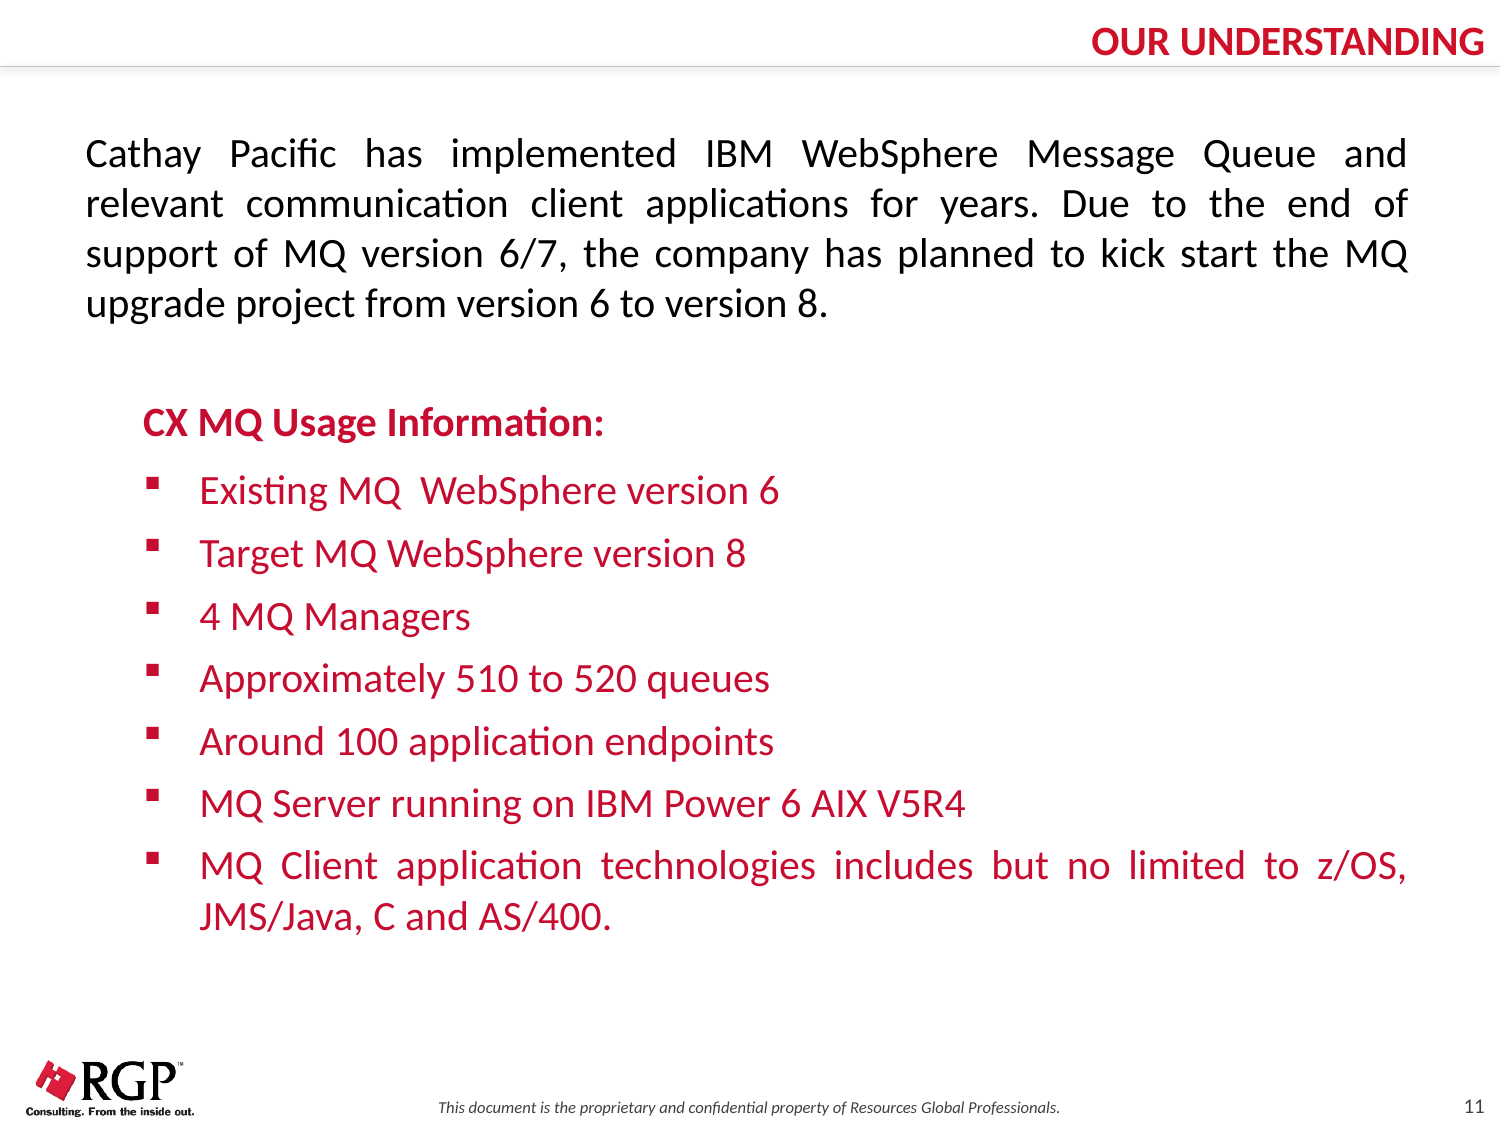

OUR UNDERSTANDING
Cathay Pacific has implemented IBM WebSphere Message Queue and relevant communication client applications for years. Due to the end of support of MQ version 6/7, the company has planned to kick start the MQ upgrade project from version 6 to version 8.
CX MQ Usage Information:
Existing MQ  WebSphere version 6
Target MQ WebSphere version 8
4 MQ Managers
Approximately 510 to 520 queues
Around 100 application endpoints
MQ Server running on IBM Power 6 AIX V5R4
MQ Client application technologies includes but no limited to z/OS, JMS/Java, C and AS/400.